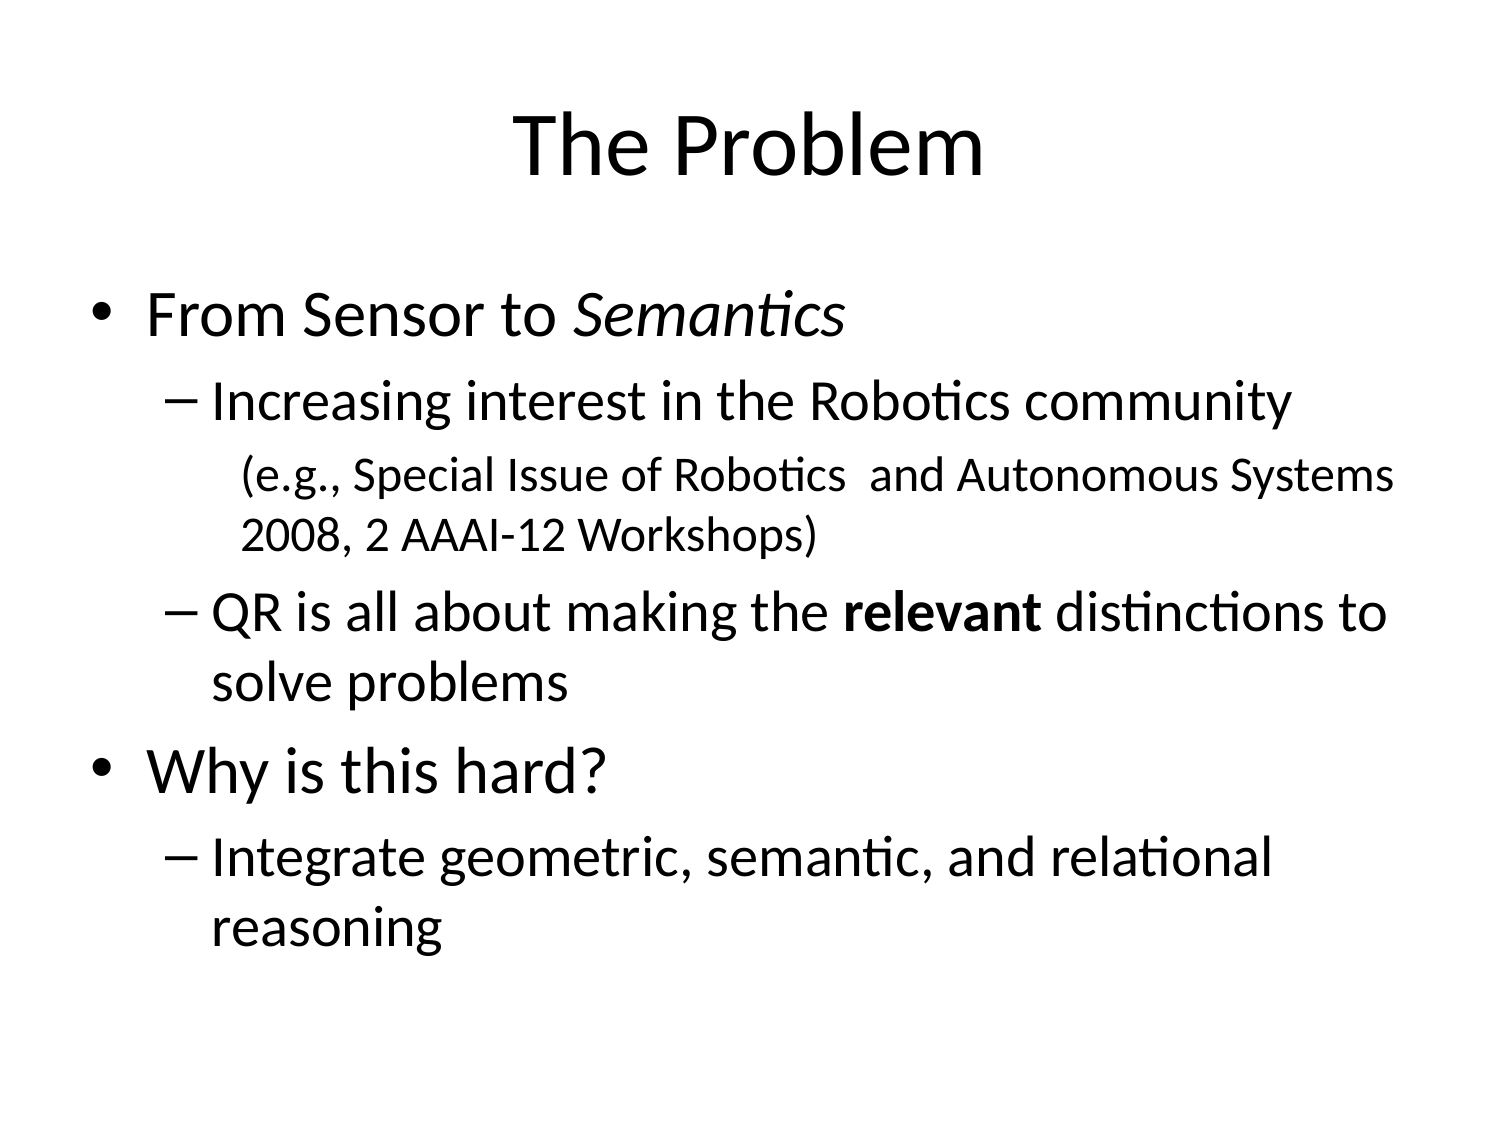

# The Problem
From Sensor to Semantics
Increasing interest in the Robotics community
(e.g., Special Issue of Robotics  and Autonomous Systems 2008, 2 AAAI-12 Workshops)
QR is all about making the relevant distinctions to solve problems
Why is this hard?
Integrate geometric, semantic, and relational reasoning